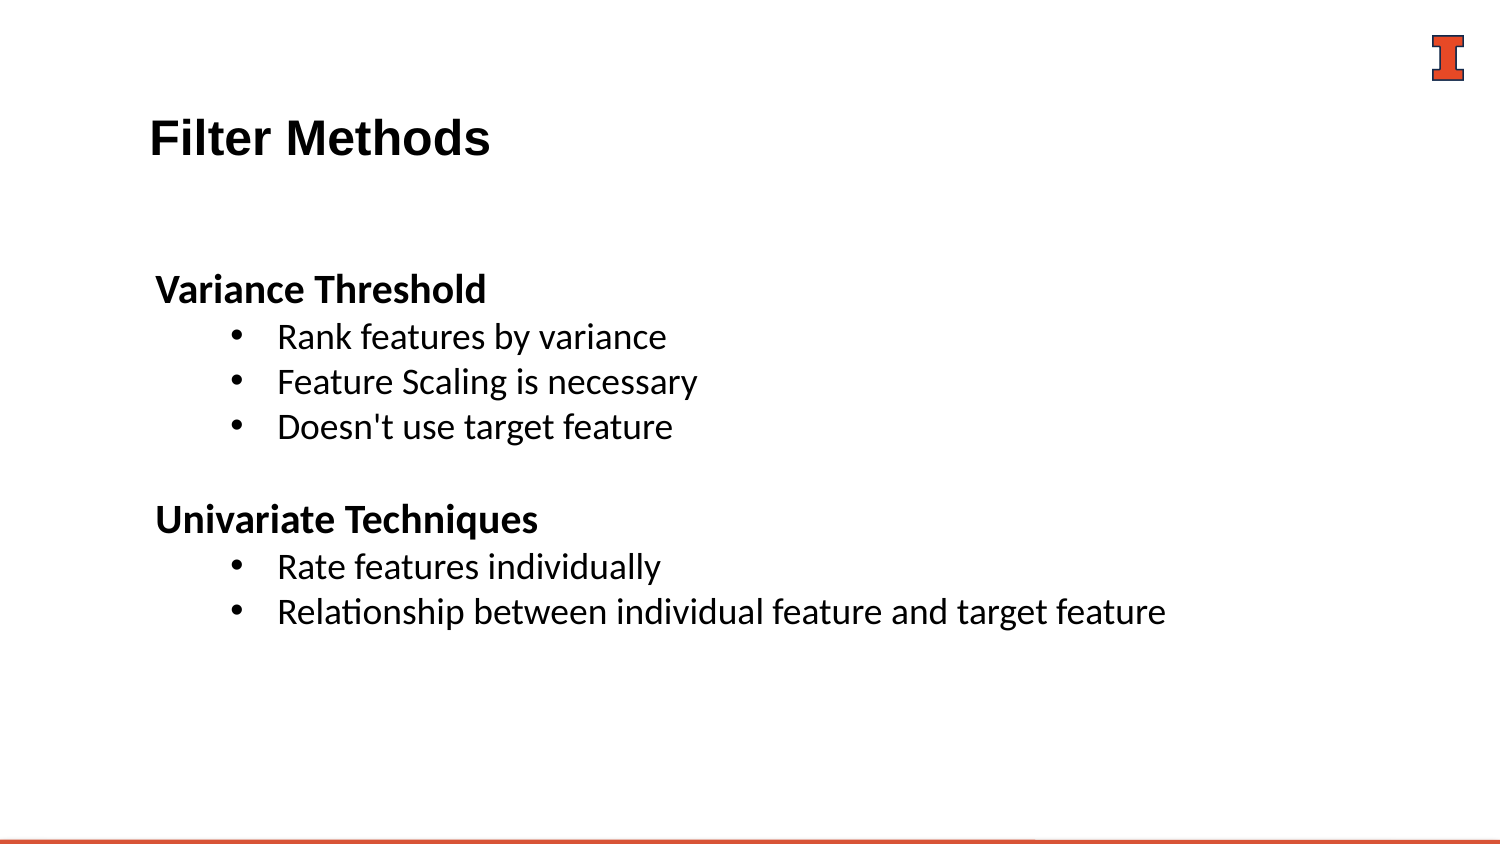

# Filter Methods
Variance Threshold
Rank features by variance
Feature Scaling is necessary
Doesn't use target feature

Univariate Techniques
Rate features individually
Relationship between individual feature and target feature